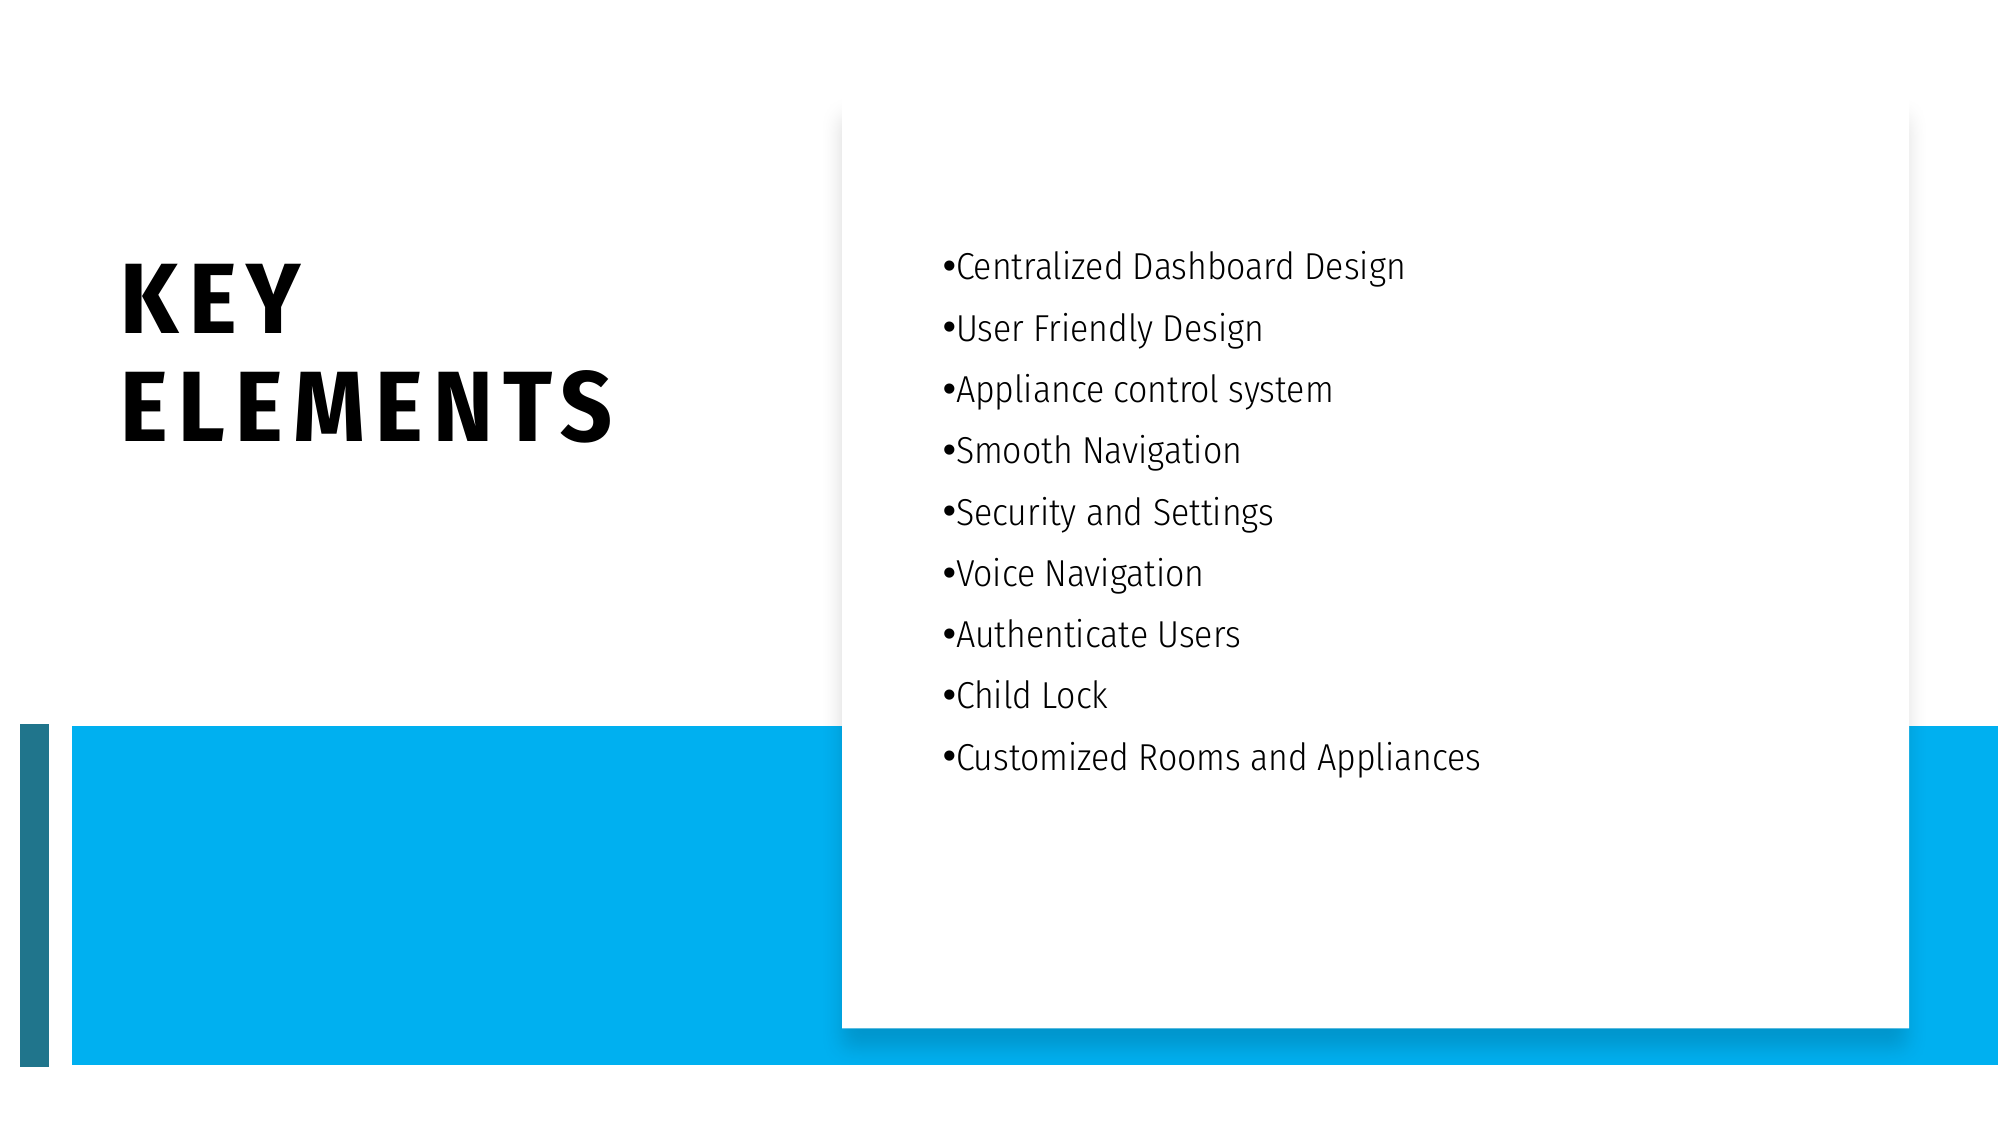

Centralized Dashboard Design
User Friendly Design
Appliance control system
Smooth Navigation
Security and Settings
Voice Navigation
Authenticate Users
Child Lock
Customized Rooms and Appliances
# Key Elements